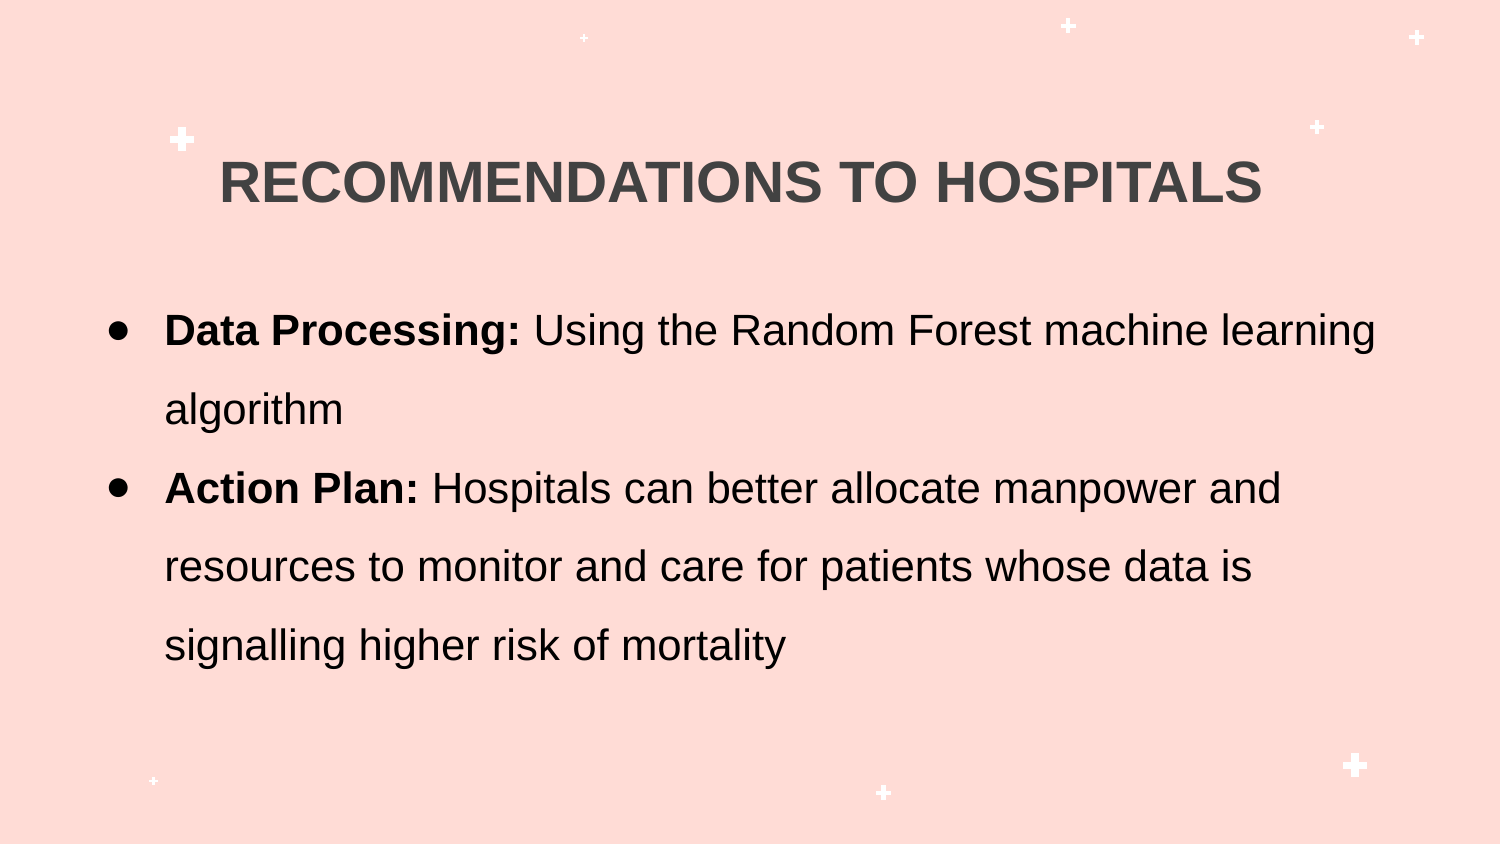

# RECOMMENDATIONS TO HOSPITALS
Data Processing: Using the Random Forest machine learning algorithm
Action Plan: Hospitals can better allocate manpower and resources to monitor and care for patients whose data is signalling higher risk of mortality